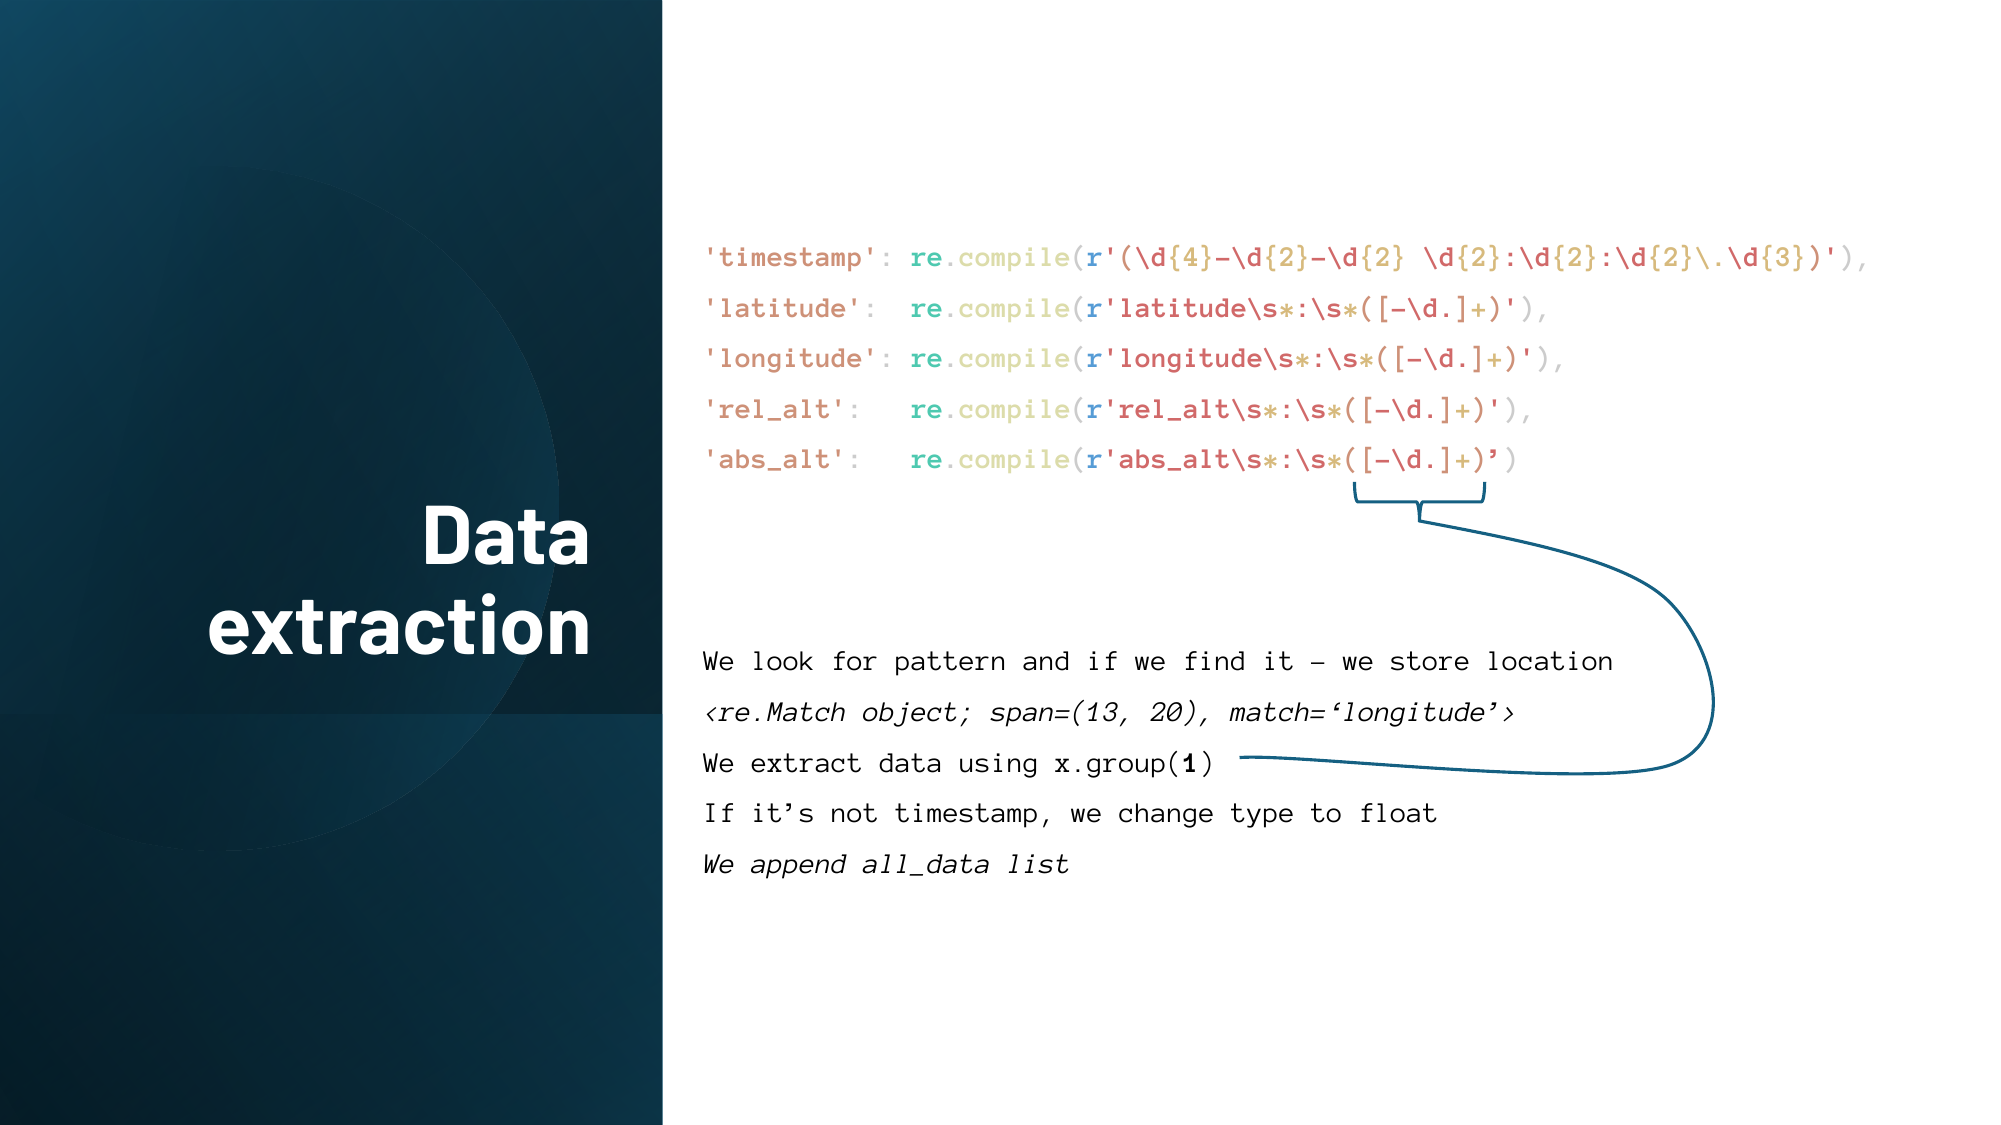

'timestamp': re.compile(r'(\d{4}-\d{2}-\d{2} \d{2}:\d{2}:\d{2}\.\d{3})'),
'latitude':  re.compile(r'latitude\s*:\s*([-\d.]+)'),
'longitude': re.compile(r'longitude\s*:\s*([-\d.]+)'),
'rel_alt':   re.compile(r'rel_alt\s*:\s*([-\d.]+)'),
'abs_alt':   re.compile(r'abs_alt\s*:\s*([-\d.]+)’)

We look for pattern and if we find it – we store location
<re.Match object; span=(13, 20), match=‘longitude’>
We extract data using x.group(1)
If it’s not timestamp, we change type to float
We append all_data list

# Data extraction